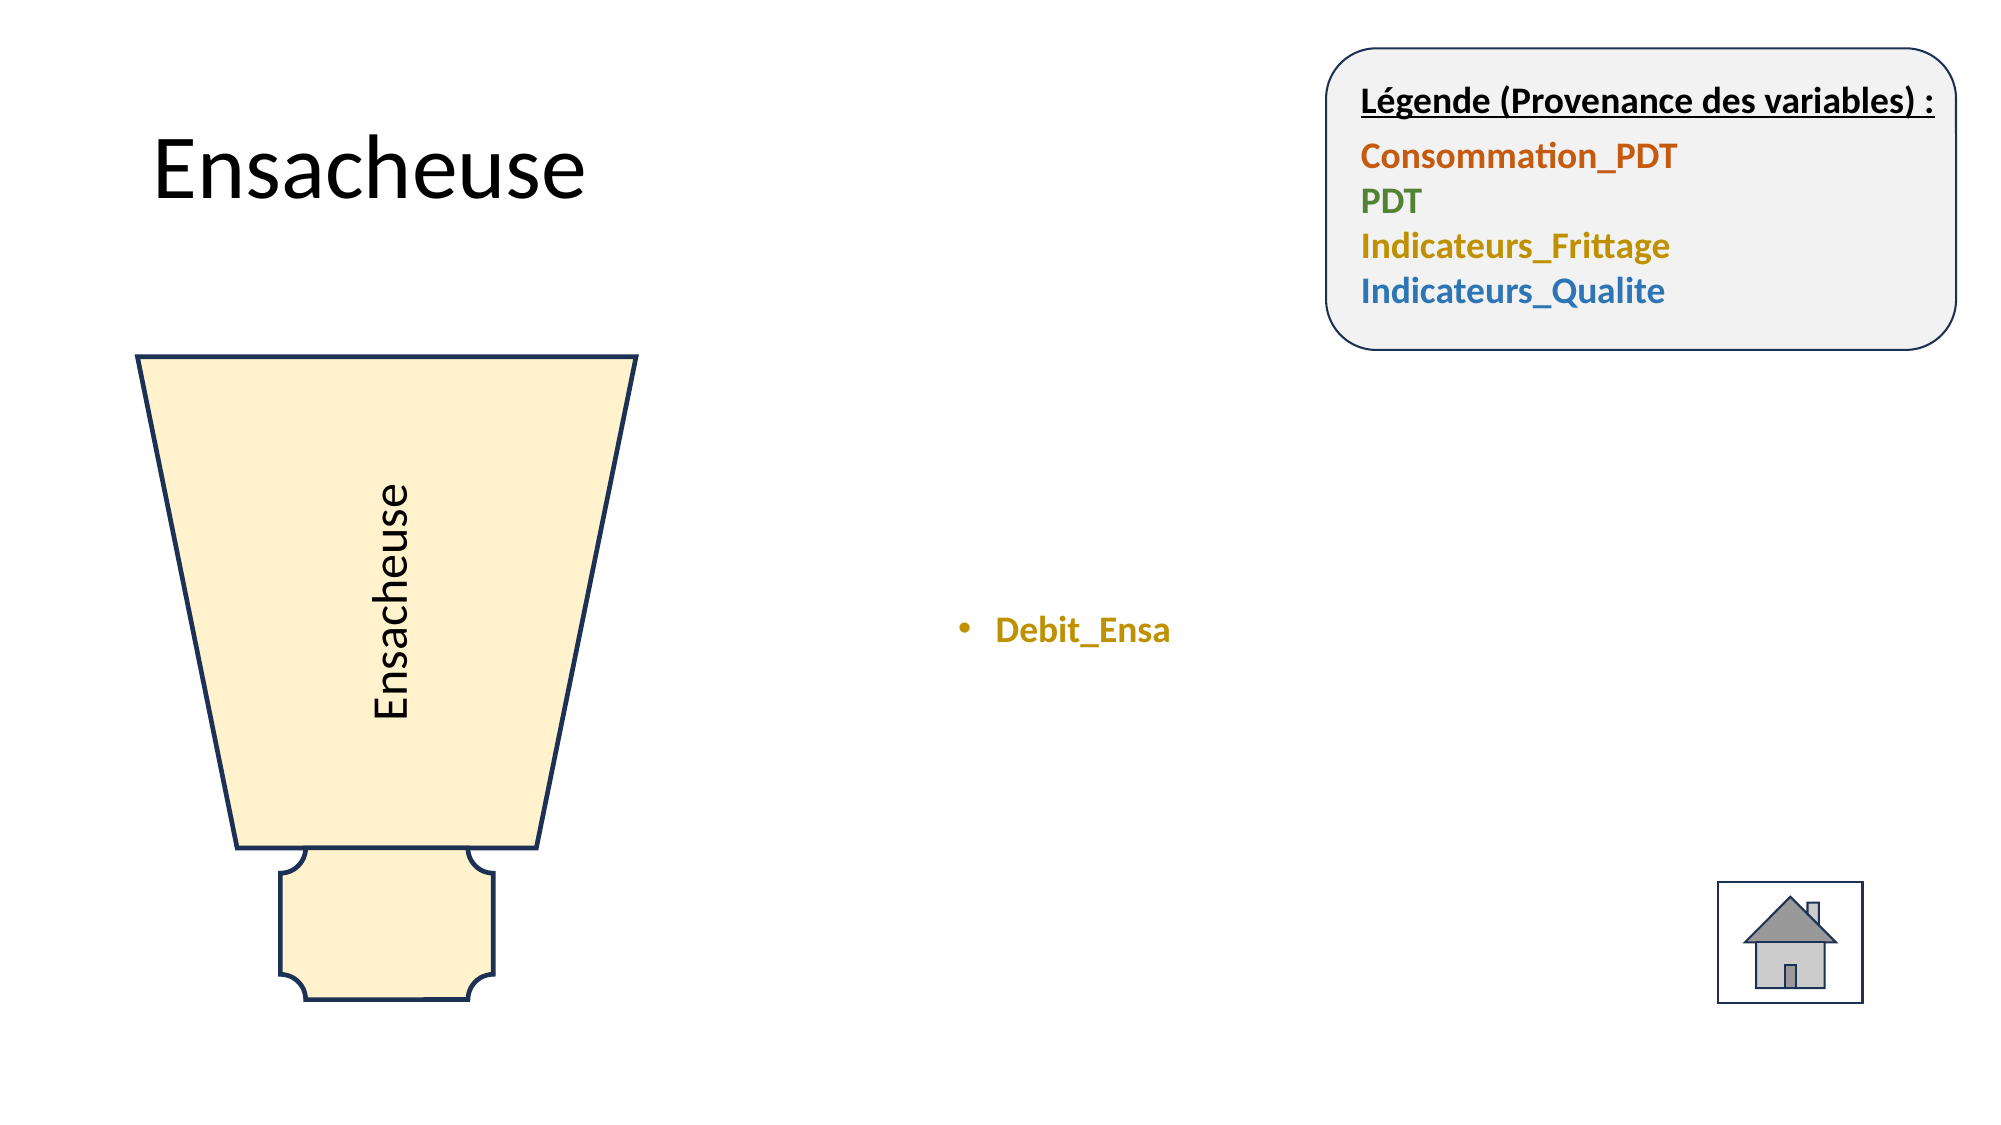

Légende (Provenance des variables) :

Consommation_PDT
PDT
Indicateurs_Frittage
Indicateurs_Qualite

# Ensacheuse
Ensacheuse

Debit_Ensa